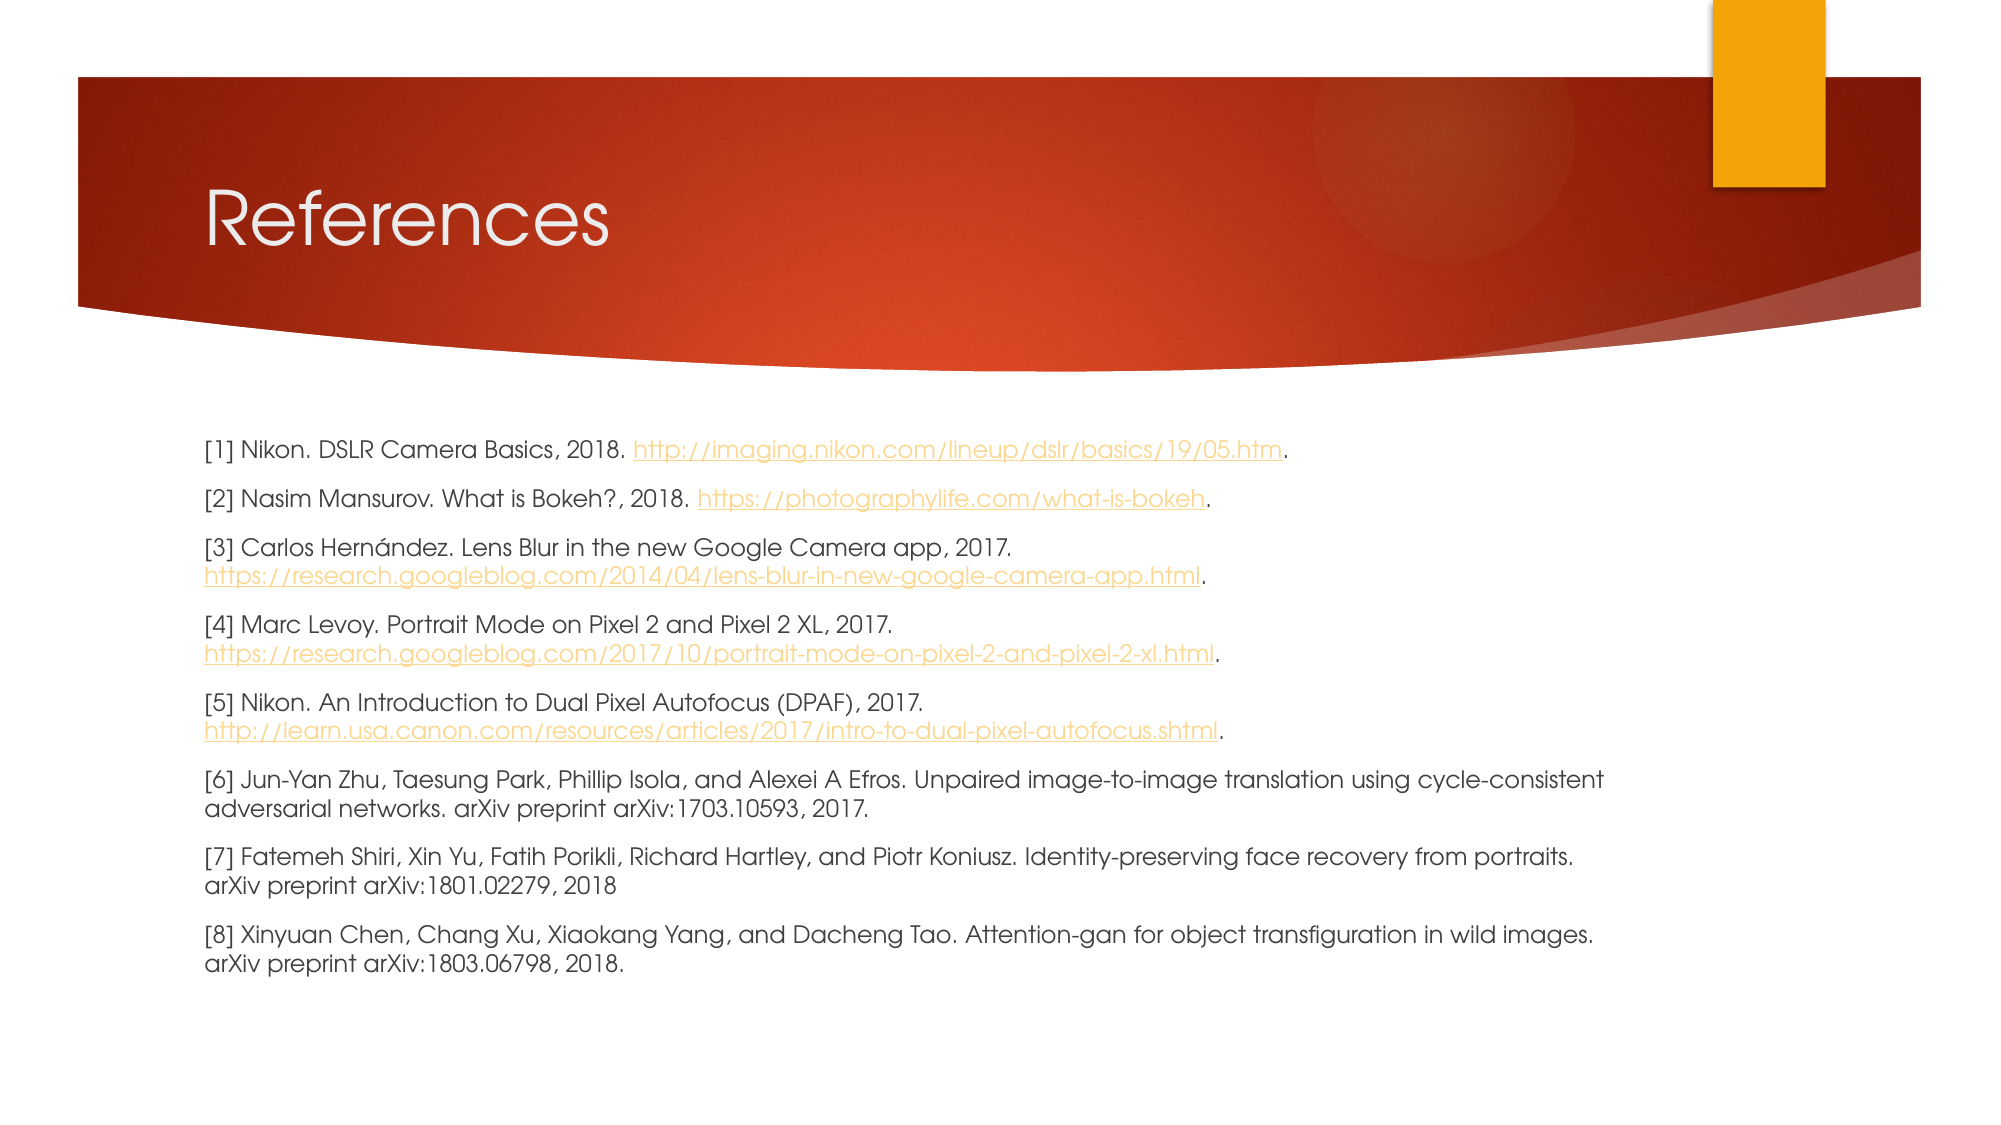

# References
[1] Nikon. DSLR Camera Basics, 2018. http://imaging.nikon.com/lineup/dslr/basics/19/05.htm.
[2] Nasim Mansurov. What is Bokeh?, 2018. https://photographylife.com/what-is-bokeh.
[3] Carlos Hernández. Lens Blur in the new Google Camera app, 2017. https://research.googleblog.com/2014/04/lens-blur-in-new-google-camera-app.html.
[4] Marc Levoy. Portrait Mode on Pixel 2 and Pixel 2 XL, 2017. https://research.googleblog.com/2017/10/portrait-mode-on-pixel-2-and-pixel-2-xl.html.
[5] Nikon. An Introduction to Dual Pixel Autofocus (DPAF), 2017. http://learn.usa.canon.com/resources/articles/2017/intro-to-dual-pixel-autofocus.shtml.
[6] Jun-Yan Zhu, Taesung Park, Phillip Isola, and Alexei A Efros. Unpaired image-to-image translation using cycle-consistent adversarial networks. arXiv preprint arXiv:1703.10593, 2017.
[7] Fatemeh Shiri, Xin Yu, Fatih Porikli, Richard Hartley, and Piotr Koniusz. Identity-preserving face recovery from portraits. arXiv preprint arXiv:1801.02279, 2018
[8] Xinyuan Chen, Chang Xu, Xiaokang Yang, and Dacheng Tao. Attention-gan for object transfiguration in wild images. arXiv preprint arXiv:1803.06798, 2018.